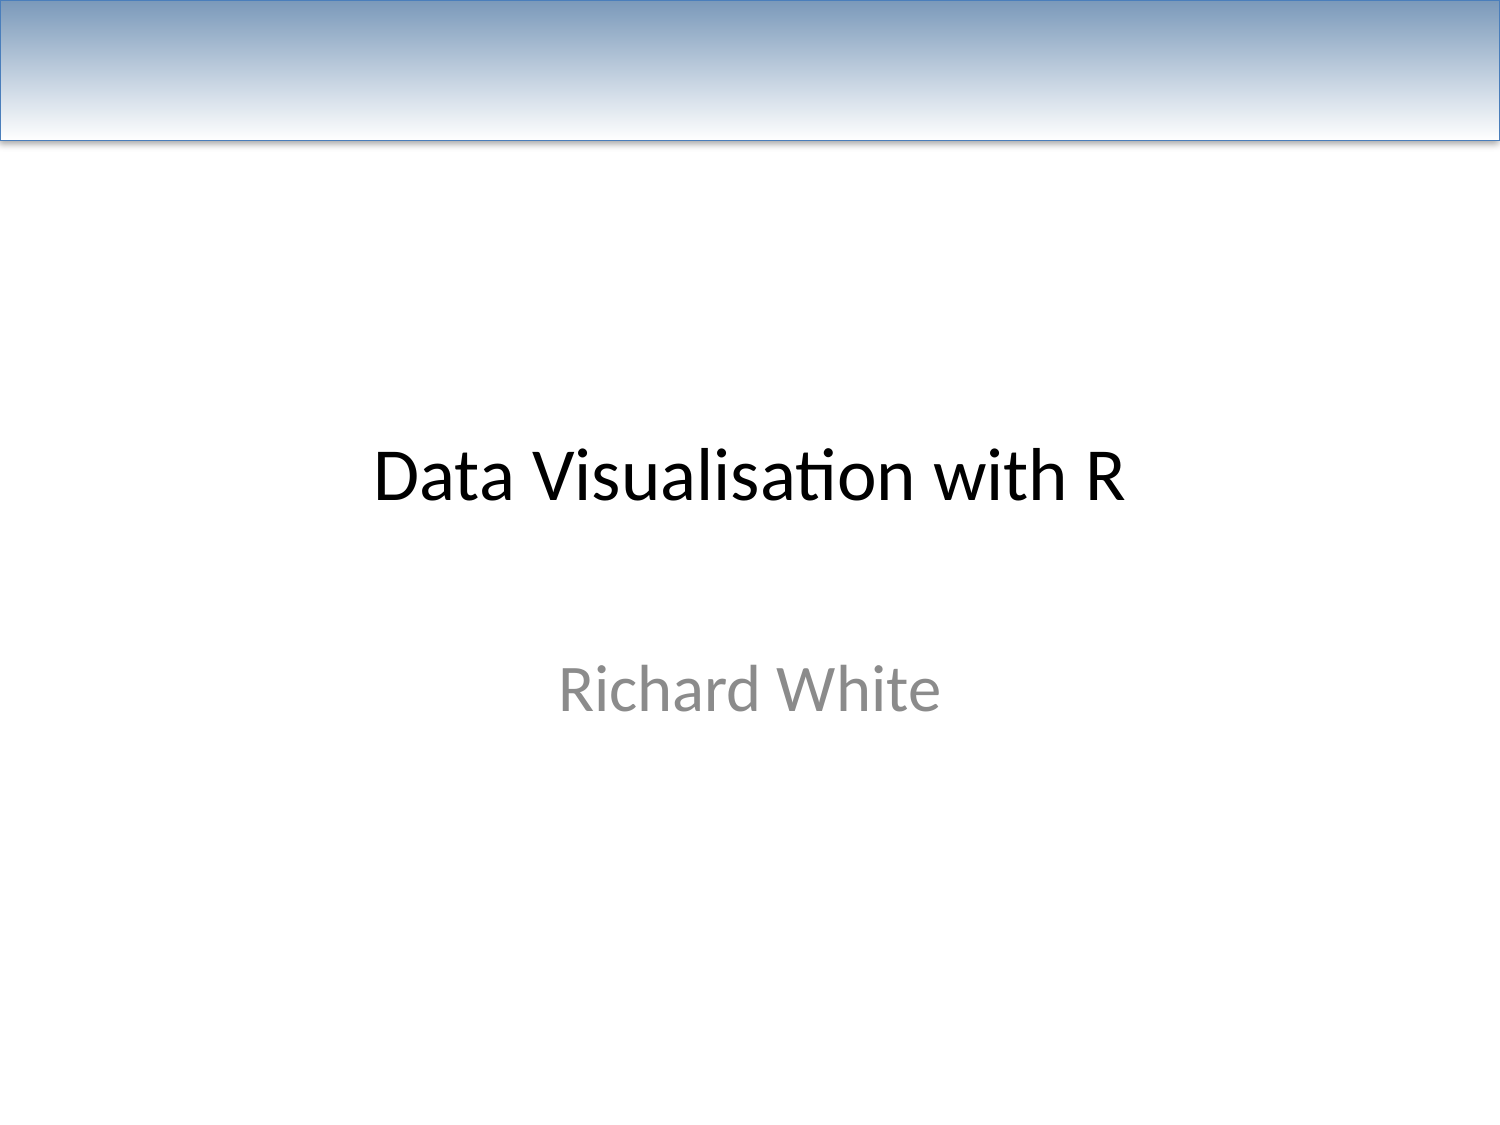

# Data Visualisation with R
Richard White